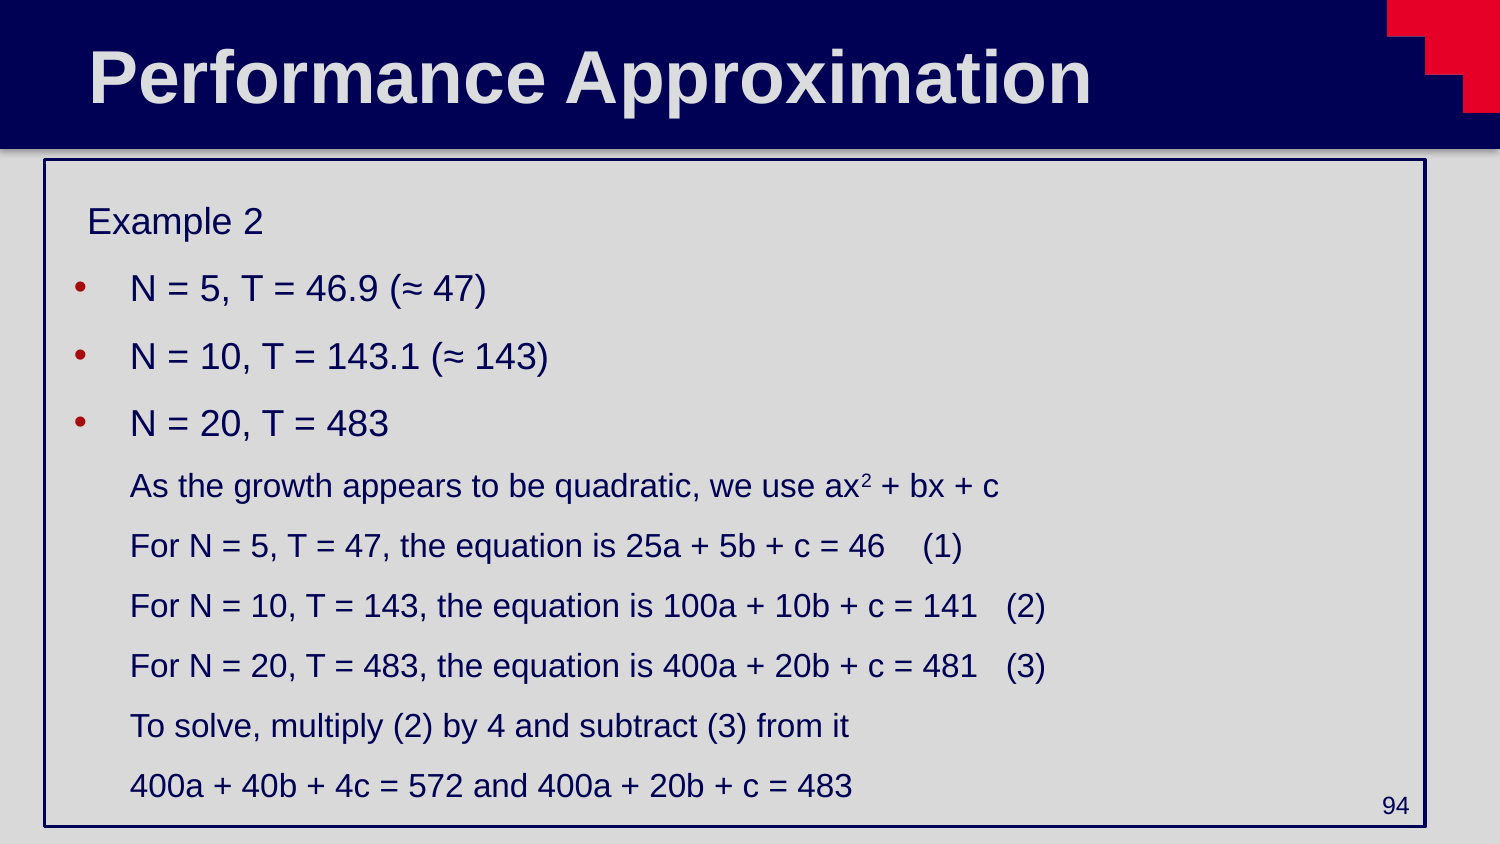

# Performance Approximation
Example 2
N = 5, T = 46.9 (≈ 47)
N = 10, T = 143.1 (≈ 143)
N = 20, T = 483
As the growth appears to be quadratic, we use ax2 + bx + c
For N = 5, T = 47, the equation is 25a + 5b + c = 46    (1)
For N = 10, T = 143, the equation is 100a + 10b + c = 141   (2)
For N = 20, T = 483, the equation is 400a + 20b + c = 481   (3)
To solve, multiply (2) by 4 and subtract (3) from it
400a + 40b + 4c = 572 and 400a + 20b + c = 483

94